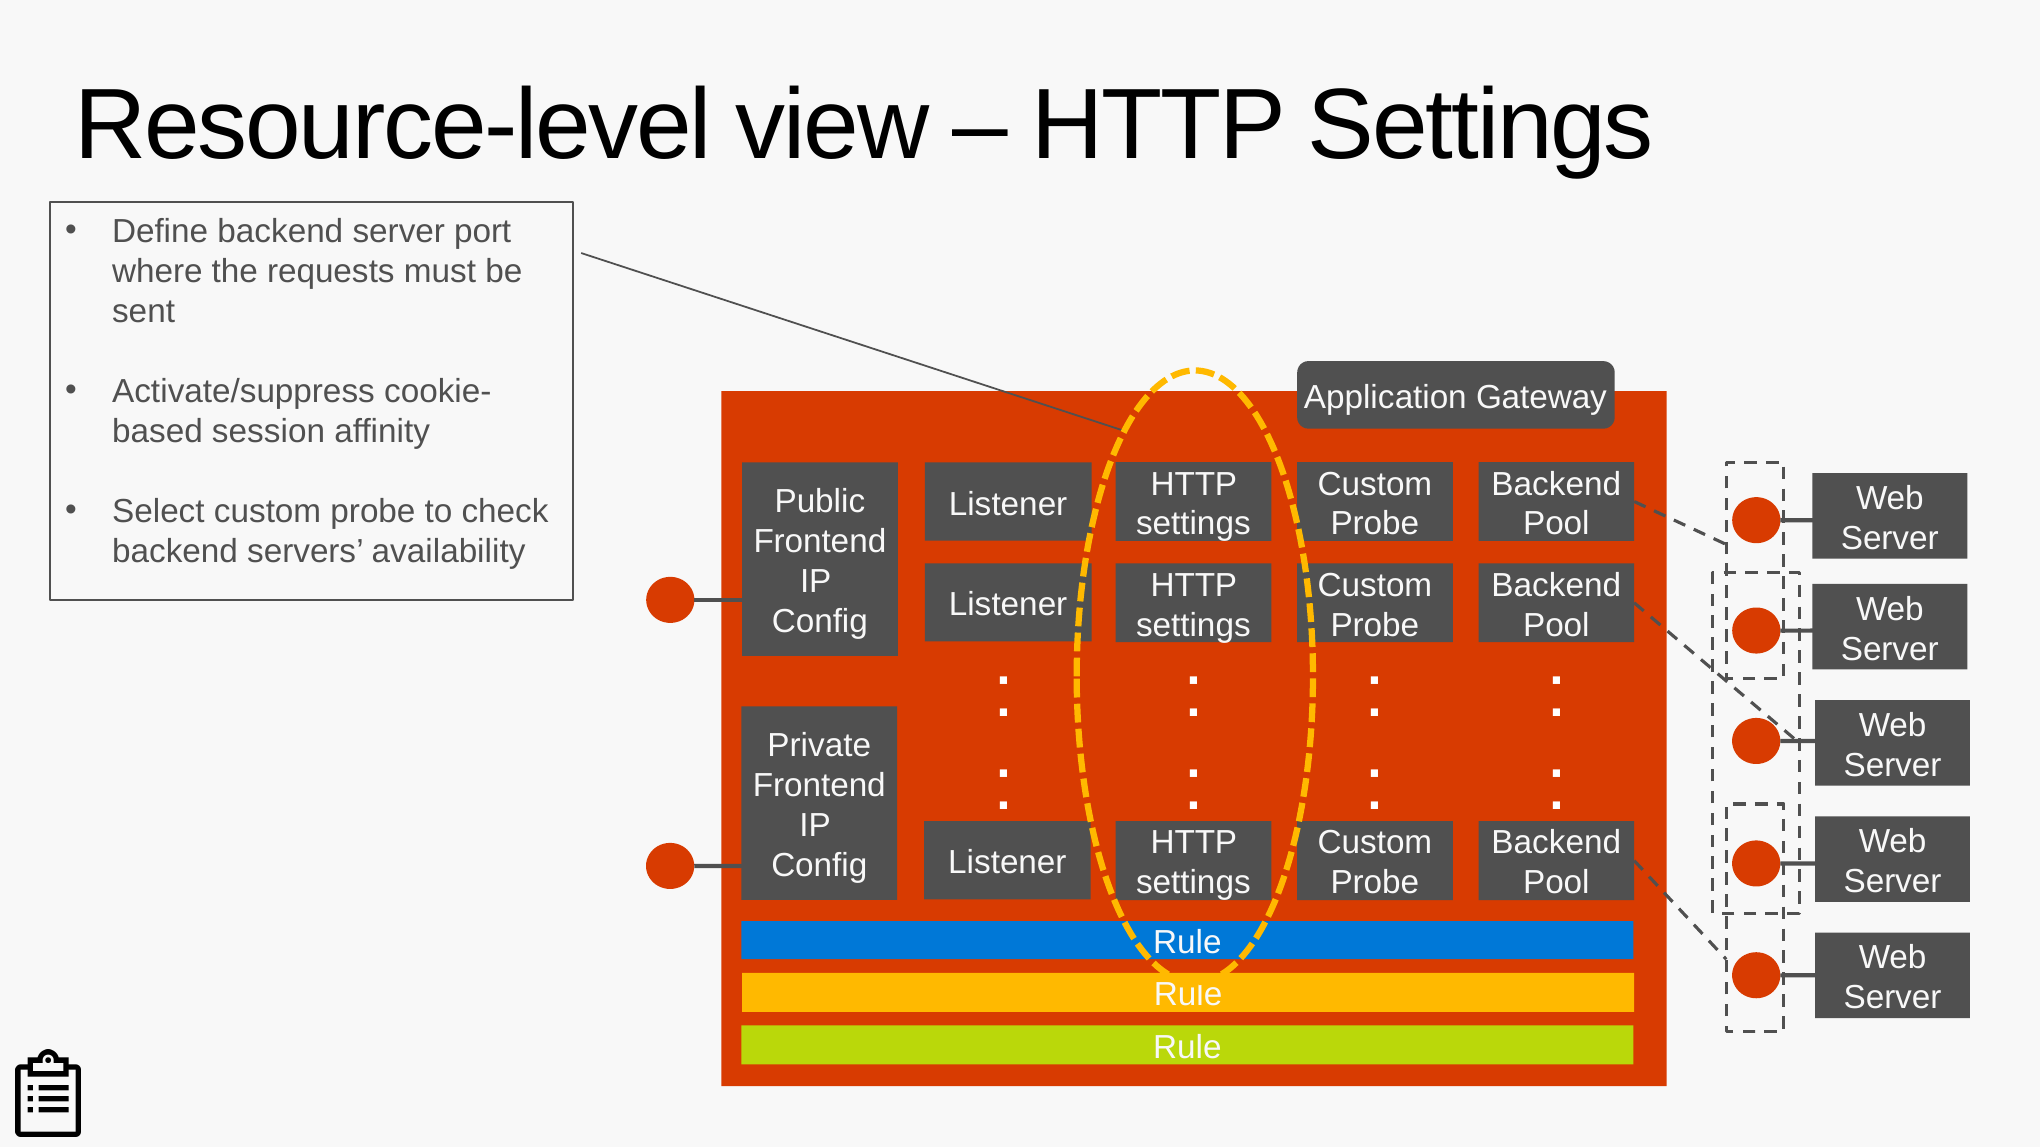

# Resource-level view – HTTP Settings
Define backend server port where the requests must be sent

Activate/suppress cookie-based session affinity

Select custom probe to check backend servers’ availability

Application Gateway

HTTP settings
Custom Probe
Backend Pool
Public Frontend IP
Config
Listener

Web Server

Listener
HTTP settings
Custom Probe
Backend Pool

Web Server

:
:
:
:
:
:
:
:
Web Server
Private
Frontend IP
Config

Web Server
Listener
HTTP settings
Custom Probe
Backend Pool

Rule
Web Server

Rule
Rule